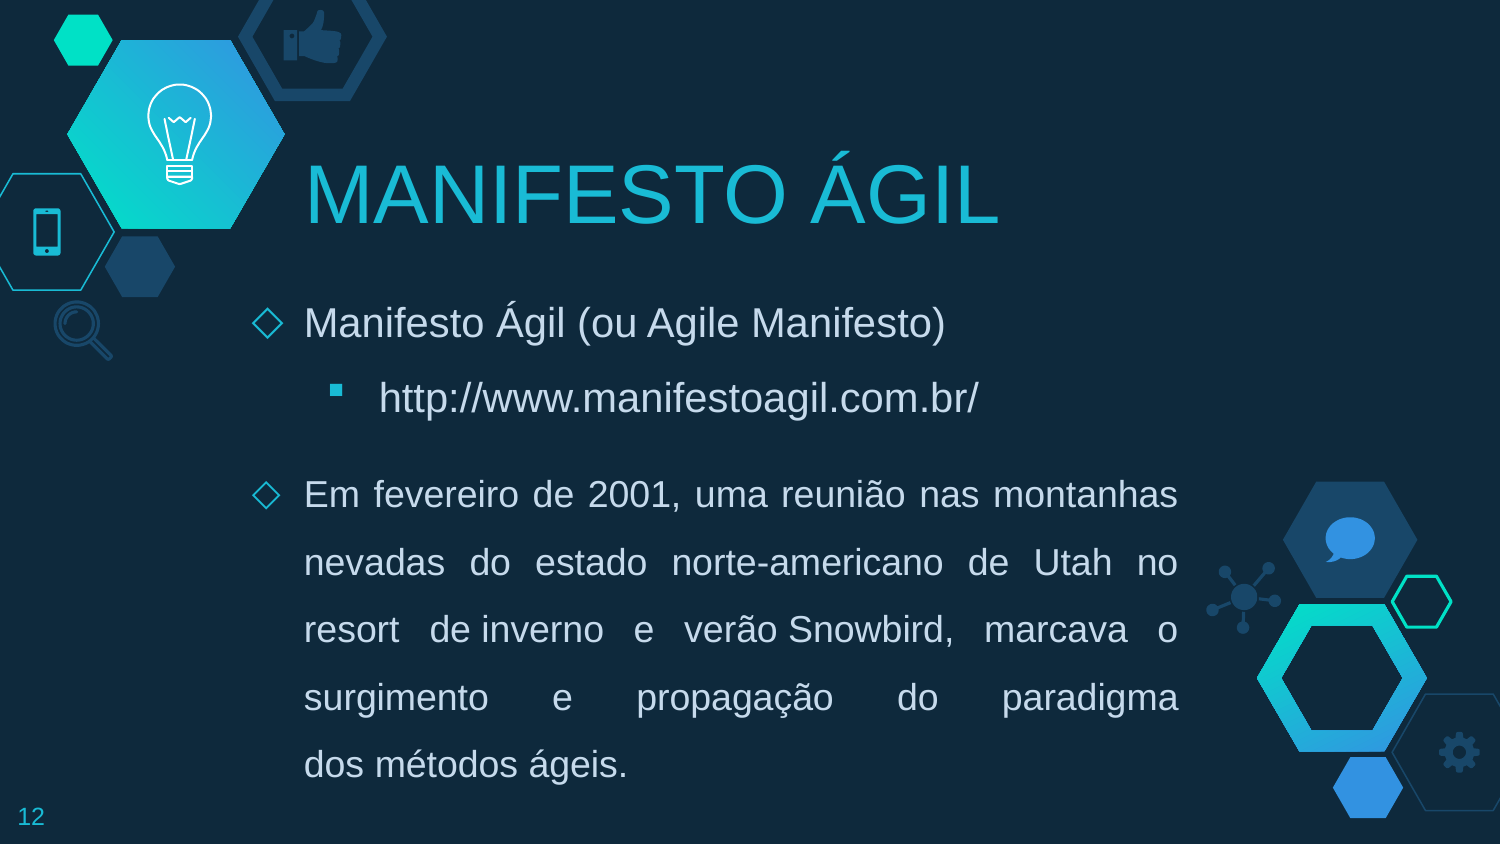

# MANIFESTO ÁGIL
Manifesto Ágil (ou Agile Manifesto)
http://www.manifestoagil.com.br/
Em fevereiro de 2001, uma reunião nas montanhas nevadas do estado norte-americano de Utah no resort de inverno e verão Snowbird, marcava o surgimento e propagação do paradigma dos métodos ágeis.
12